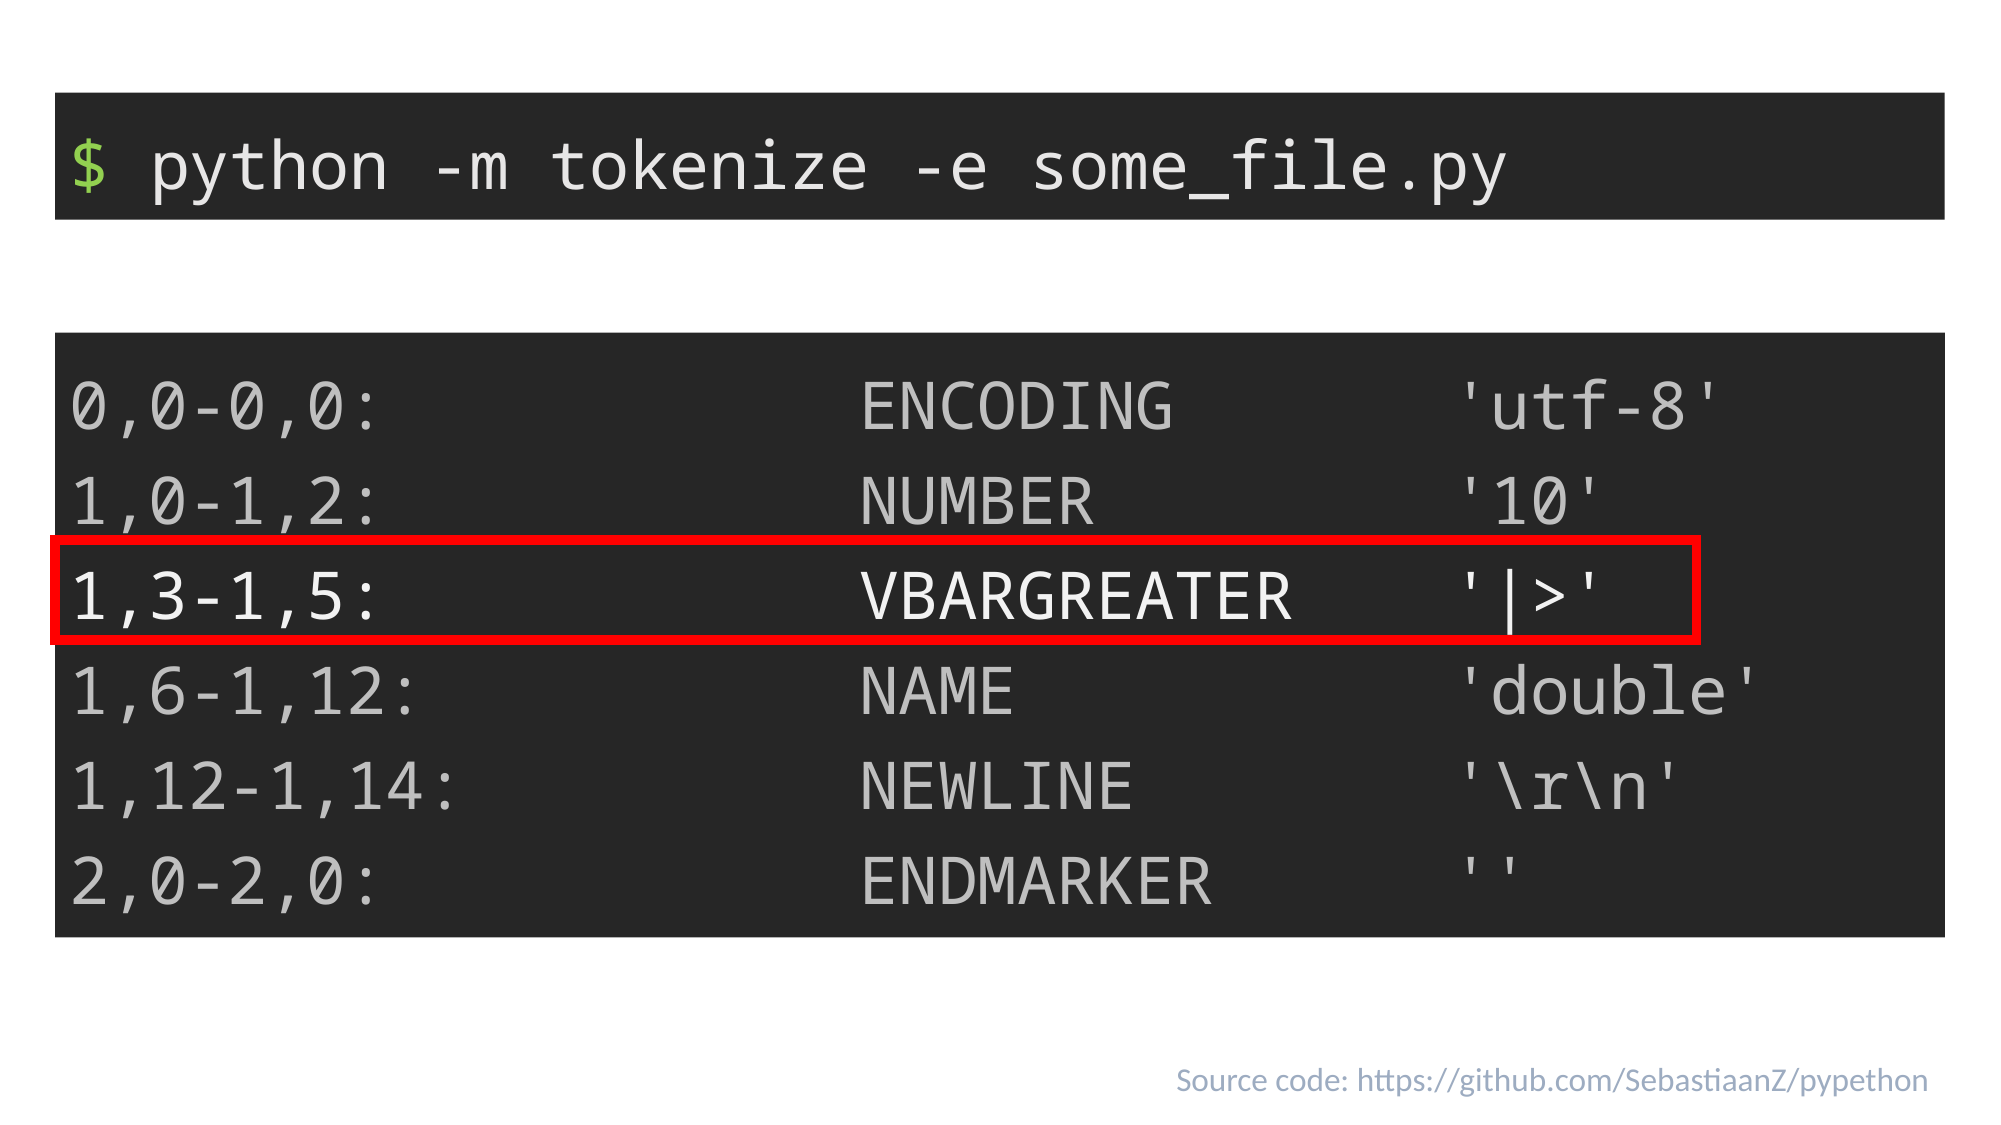

$ python -m tokenize -e some_file.py
0,0-0,0:            ENCODING       'utf-8'
1,0-1,2:            NUMBER         '10'
1,3-1,5:            VBARGREATER    '|>'
1,6-1,12:           NAME           'double'
1,12-1,14:          NEWLINE        '\r\n'
2,0-2,0:            ENDMARKER      ''

Source code: https://github.com/SebastiaanZ/pypethon